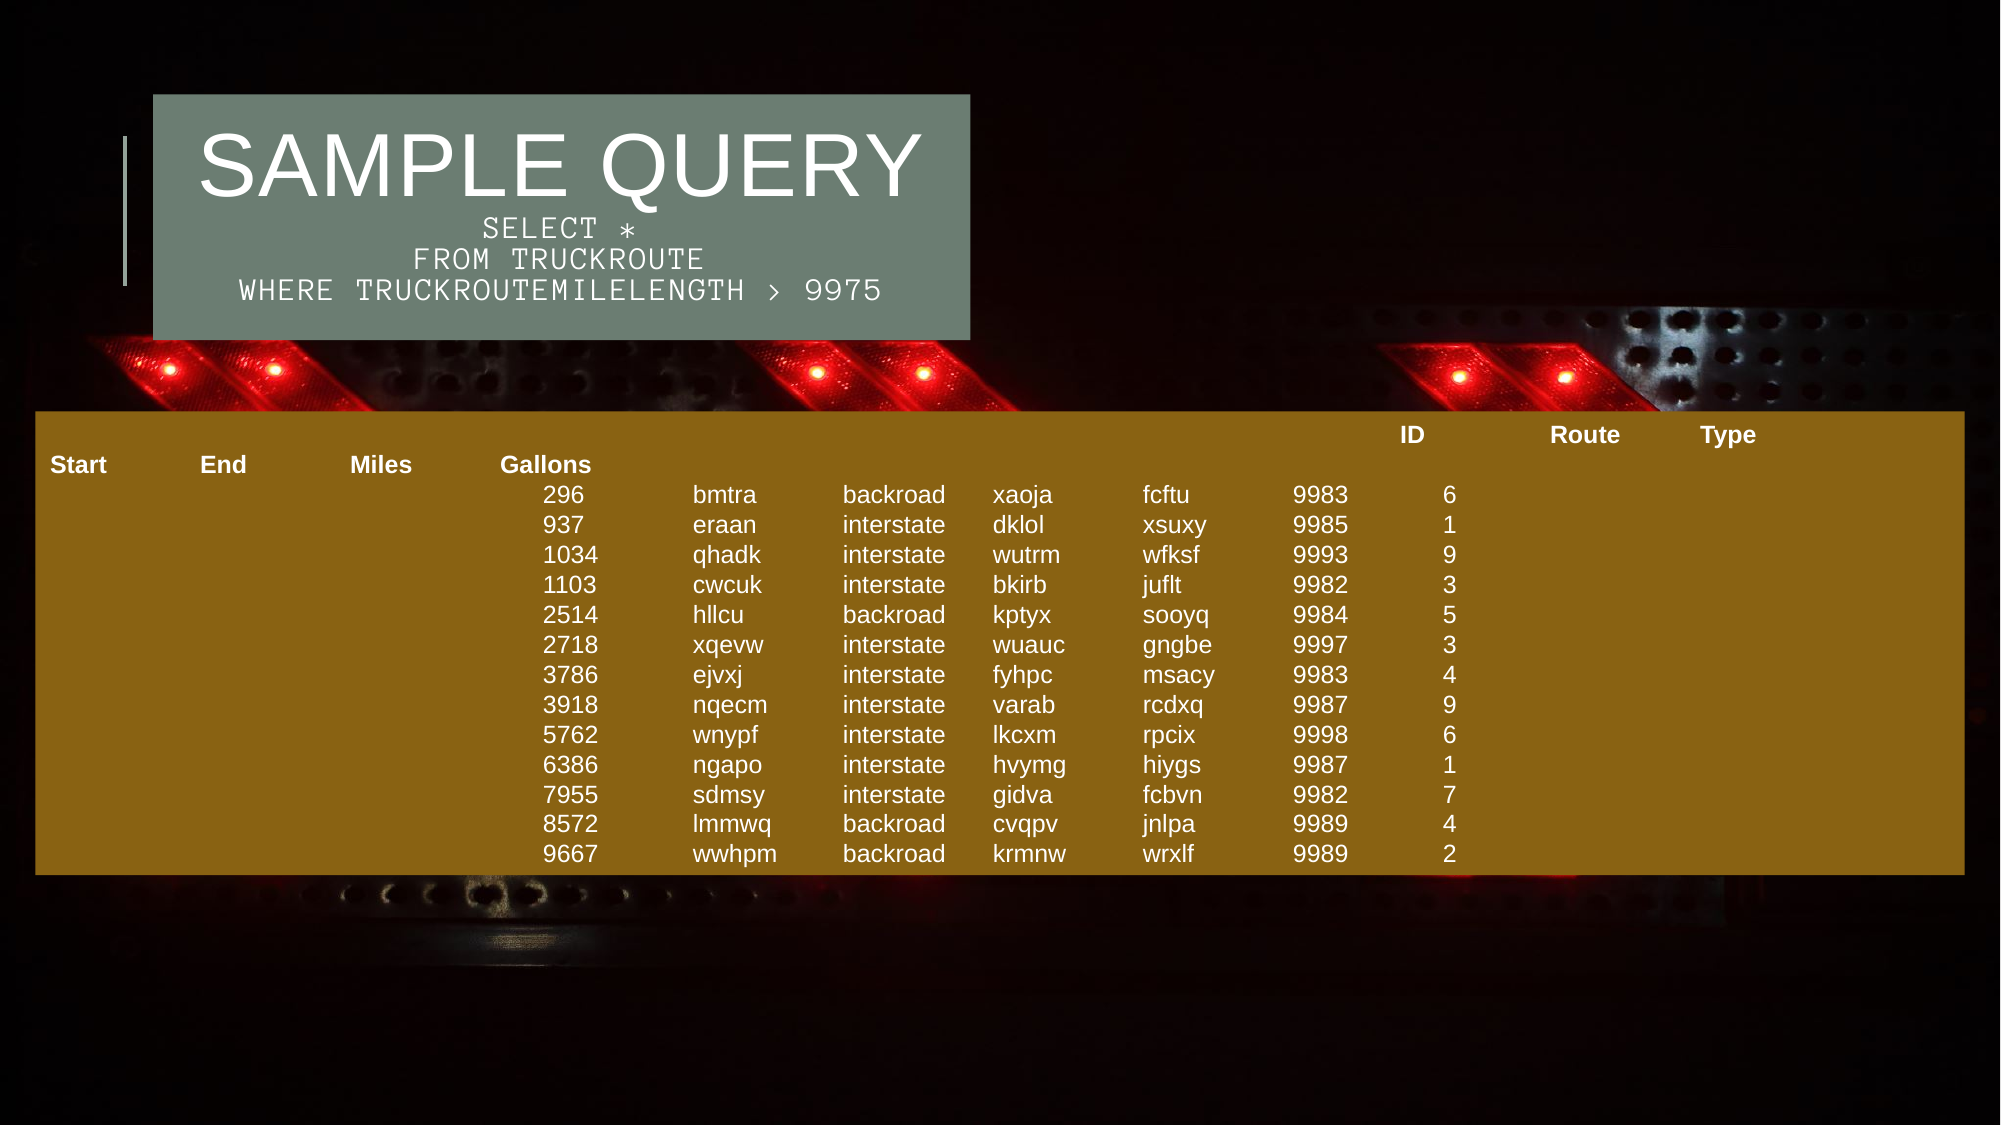

# Sample QuerY SELECT * FROM TruckRoute WHERE TruckRouteMileLength > 9975
									ID	Route	Type	            Start	End	Miles	Gallons
296	bmtra	backroad	xaoja	fcftu	9983	6
937	eraan	interstate	dklol	xsuxy	9985	1
1034	qhadk	interstate	wutrm	wfksf	9993	9
1103	cwcuk	interstate	bkirb	juflt	9982	3
2514	hllcu	backroad	kptyx	sooyq	9984	5
2718	xqevw	interstate	wuauc	gngbe	9997	3
3786	ejvxj	interstate	fyhpc	msacy	9983	4
3918	nqecm	interstate	varab	rcdxq	9987	9
5762	wnypf	interstate	lkcxm	rpcix	9998	6
6386	ngapo	interstate	hvymg	hiygs	9987	1
7955	sdmsy	interstate	gidva	fcbvn	9982	7
8572	lmmwq	backroad	cvqpv	jnlpa	9989	4
9667	wwhpm	backroad	krmnw	wrxlf	9989	2